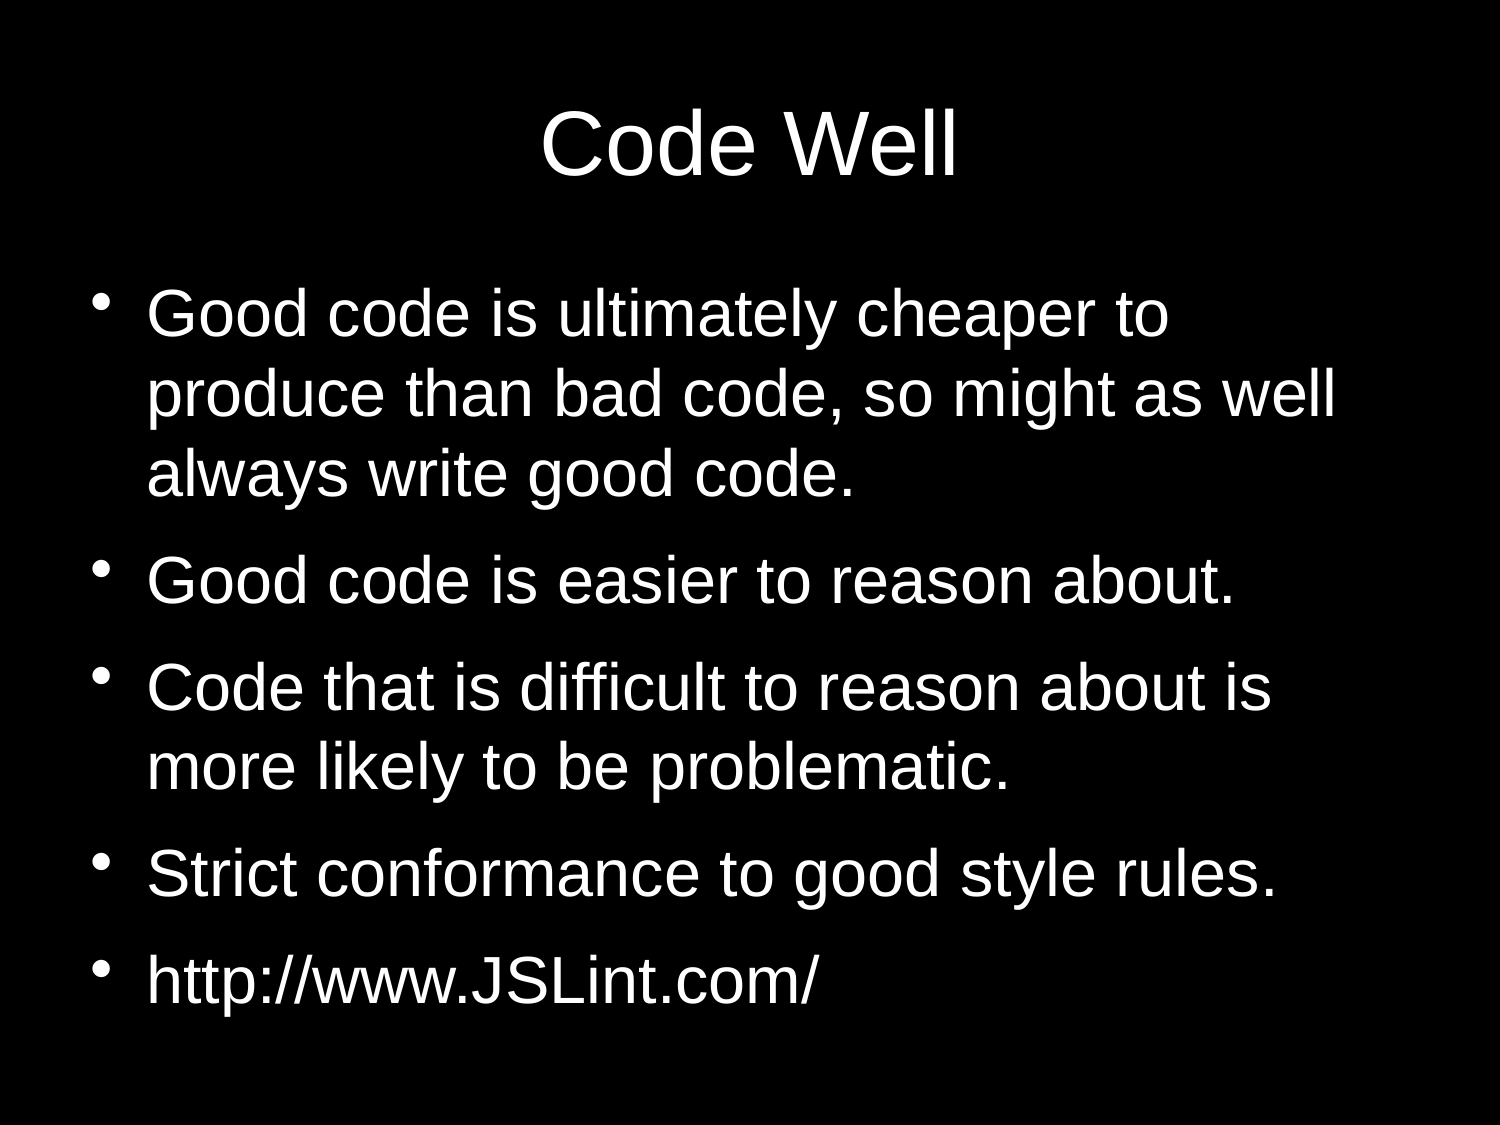

# Code Well
Good code is ultimately cheaper to produce than bad code, so might as well always write good code.
Good code is easier to reason about.
Code that is difficult to reason about is more likely to be problematic.
Strict conformance to good style rules.
http://www.JSLint.com/